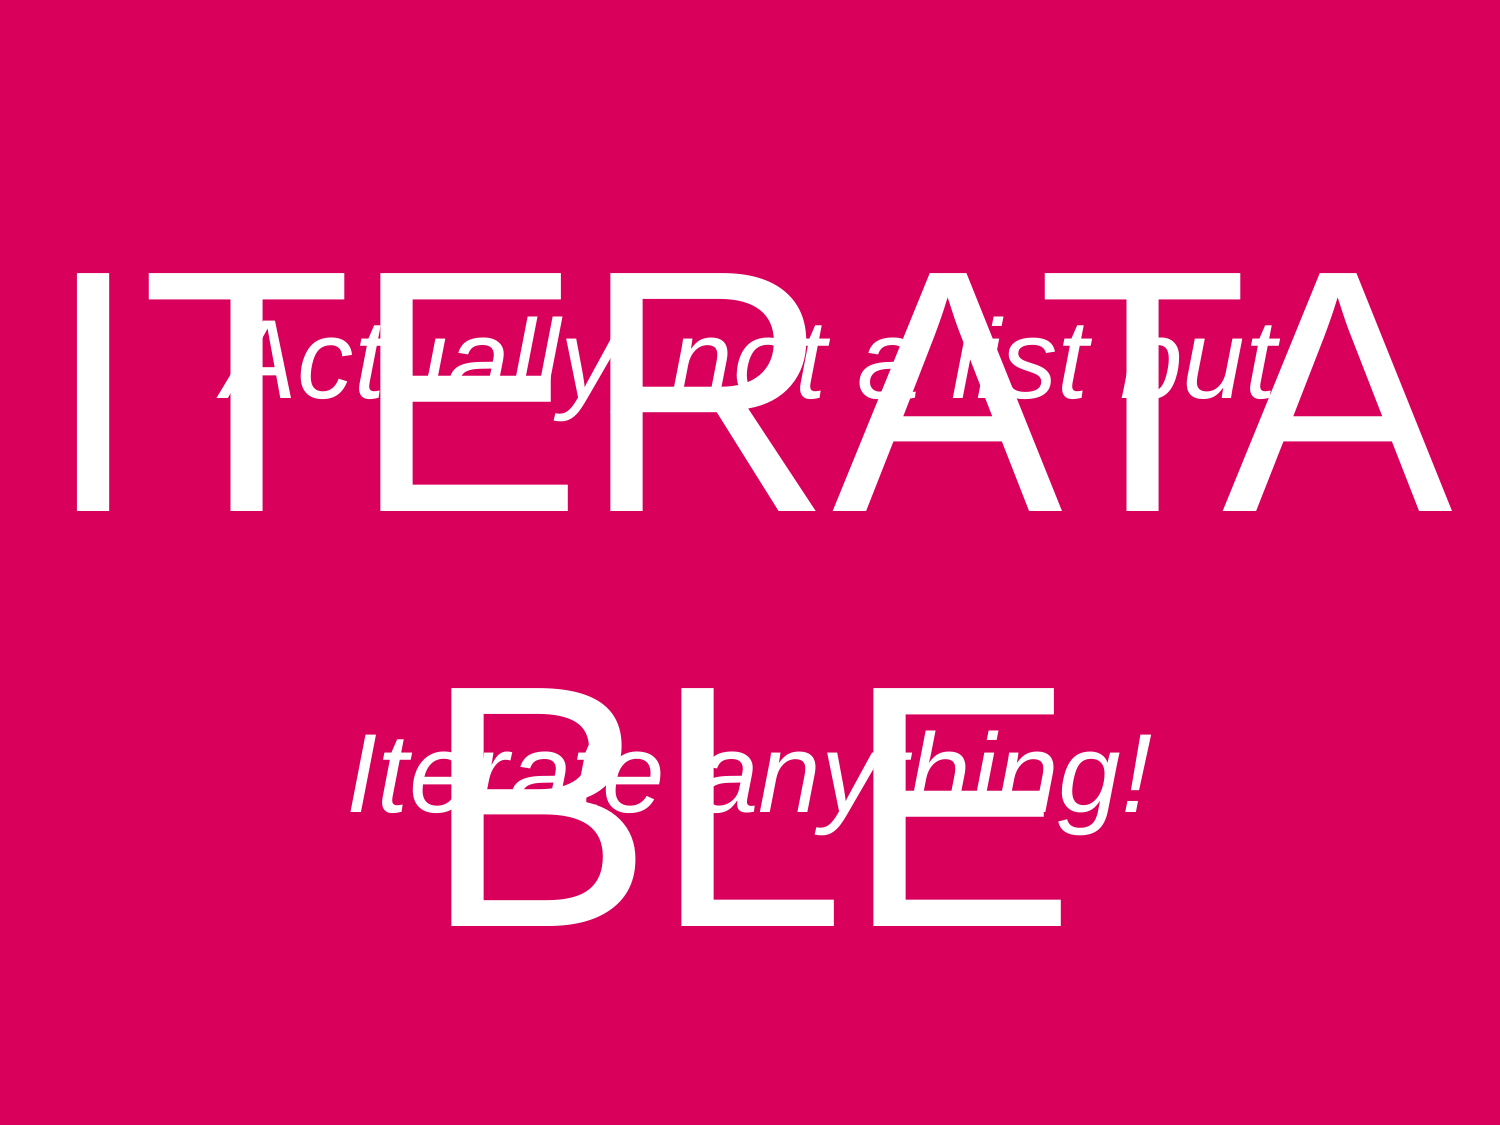

Actually, not a list but
# ITERATABLE
Iterate anything!